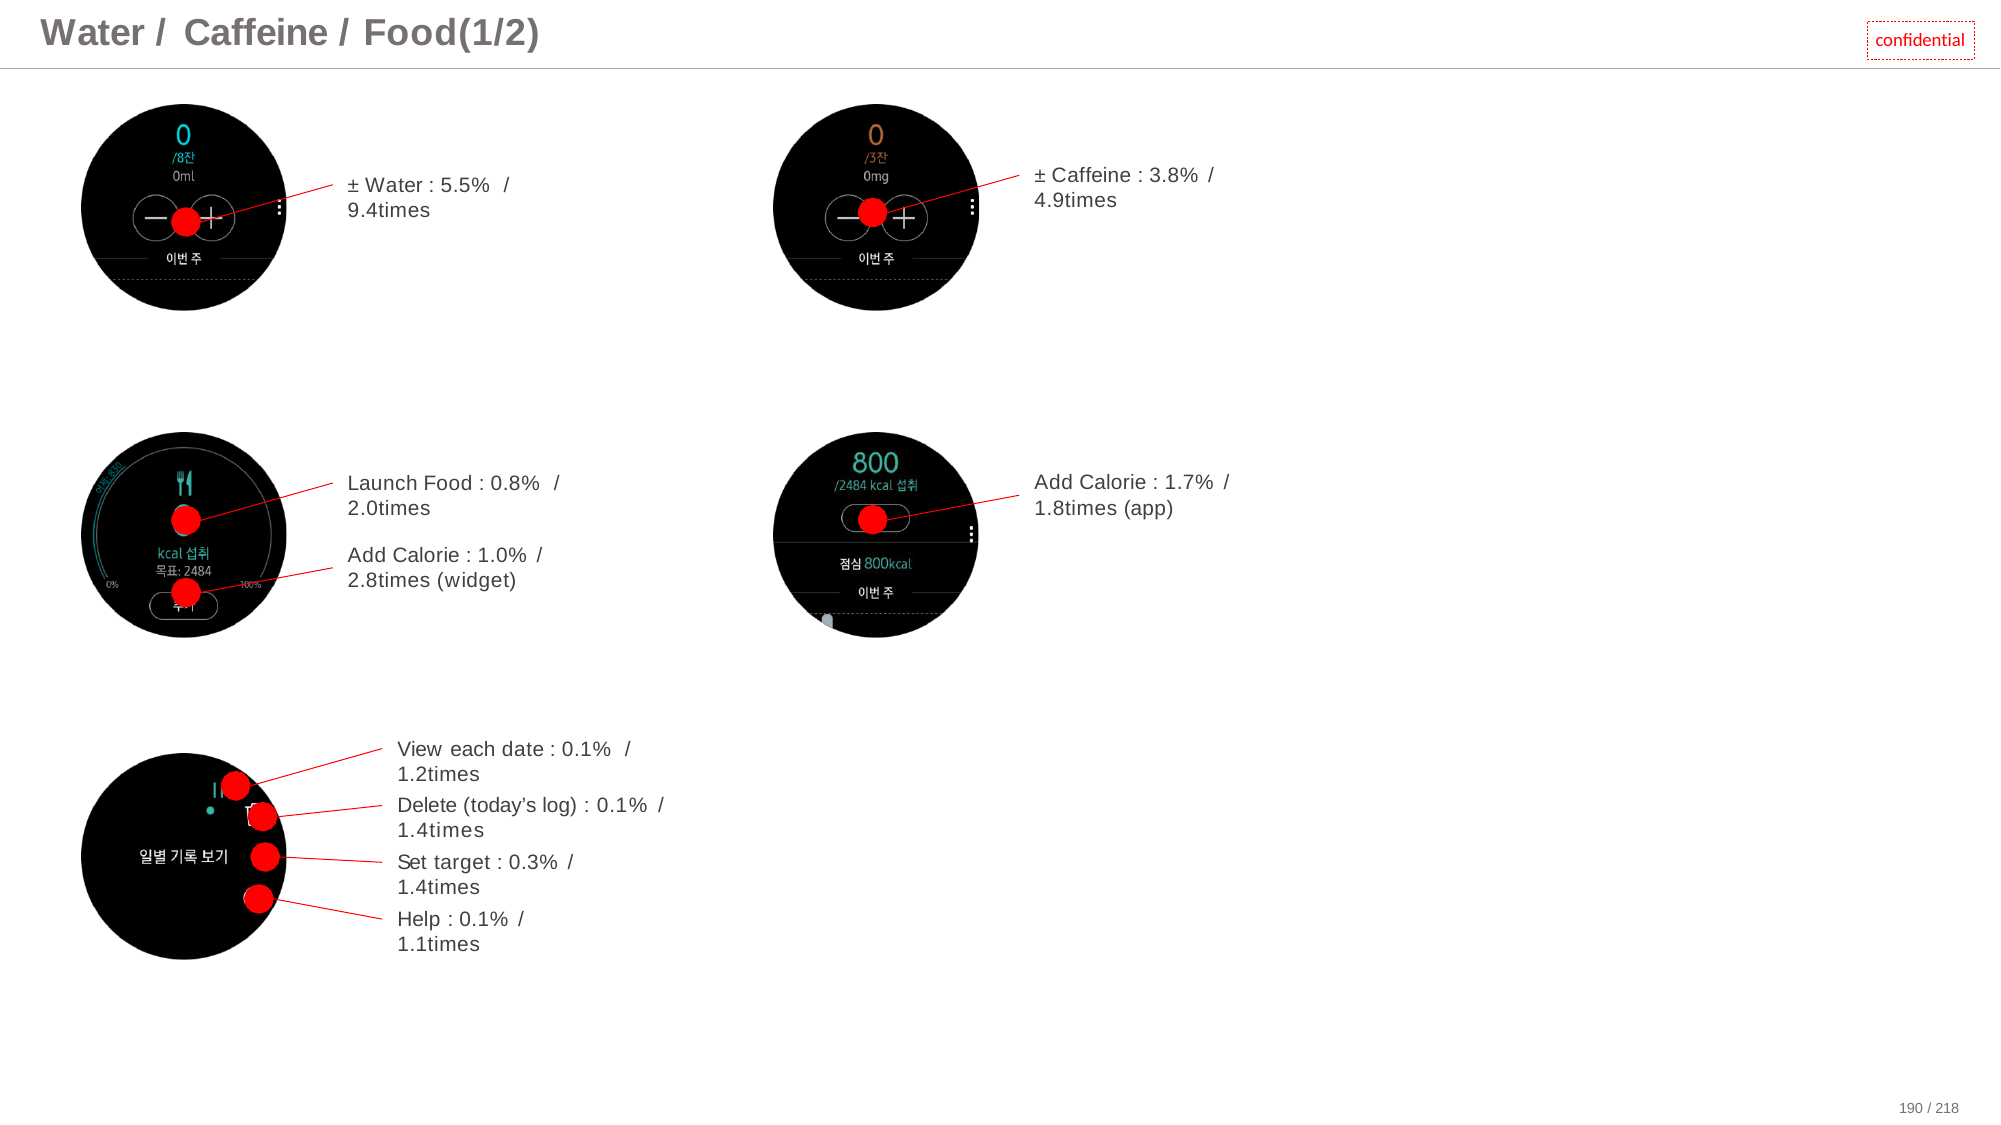

# Water / Caffeine / Food(1/2)
confidential

± Caffeine : 3.8% / 4.9times
± Water : 5.5% / 9.4times

Add Calorie : 1.7% / 1.8times (app)
Launch Food : 0.8% / 2.0times

Add Calorie : 1.0% / 2.8times (widget)

View each date : 0.1% / 1.2times

Delete (today’s log) : 0.1% / 1.4times

Set target : 0.3% / 1.4times

Help : 0.1% / 1.1times
190 / 218